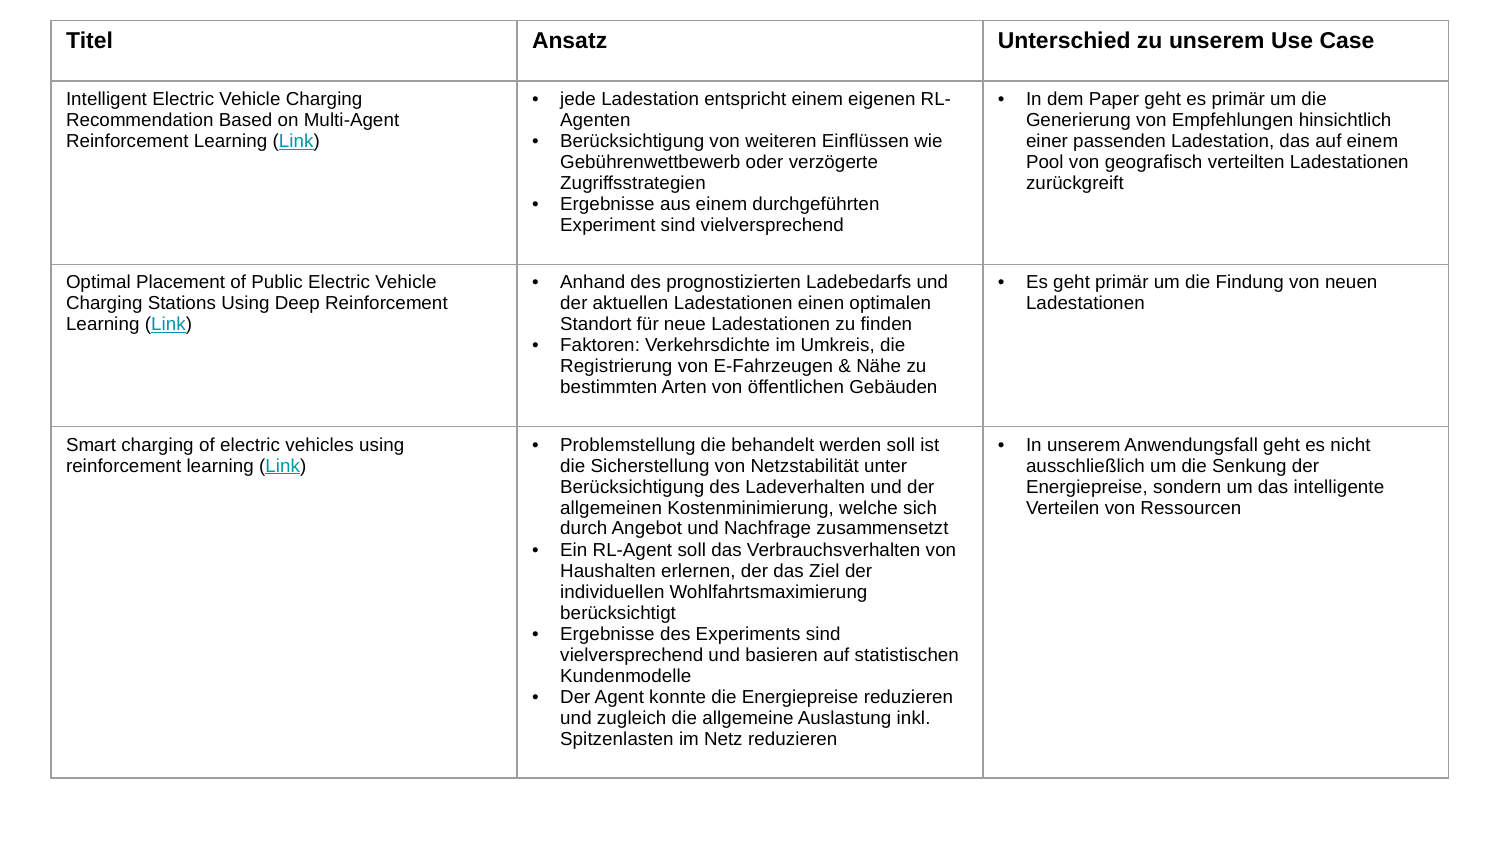

| Titel | Ansatz | Unterschied zu unserem Use Case |
| --- | --- | --- |
| Intelligent Electric Vehicle Charging Recommendation Based on Multi-Agent Reinforcement Learning (Link) | jede Ladestation entspricht einem eigenen RL-Agenten Berücksichtigung von weiteren Einflüssen wie Gebührenwettbewerb oder verzögerte Zugriffsstrategien Ergebnisse aus einem durchgeführten Experiment sind vielversprechend | In dem Paper geht es primär um die Generierung von Empfehlungen hinsichtlich einer passenden Ladestation, das auf einem Pool von geografisch verteilten Ladestationen zurückgreift |
| Optimal Placement of Public Electric Vehicle Charging Stations Using Deep Reinforcement Learning (Link) | Anhand des prognostizierten Ladebedarfs und der aktuellen Ladestationen einen optimalen Standort für neue Ladestationen zu finden Faktoren: Verkehrsdichte im Umkreis, die Registrierung von E-Fahrzeugen & Nähe zu bestimmten Arten von öffentlichen Gebäuden | Es geht primär um die Findung von neuen Ladestationen |
| Smart charging of electric vehicles using reinforcement learning (Link) | Problemstellung die behandelt werden soll ist die Sicherstellung von Netzstabilität unter Berücksichtigung des Ladeverhalten und der allgemeinen Kostenminimierung, welche sich durch Angebot und Nachfrage zusammensetzt Ein RL-Agent soll das Verbrauchsverhalten von Haushalten erlernen, der das Ziel der individuellen Wohlfahrtsmaximierung berücksichtigt Ergebnisse des Experiments sind vielversprechend und basieren auf statistischen Kundenmodelle Der Agent konnte die Energiepreise reduzieren und zugleich die allgemeine Auslastung inkl. Spitzenlasten im Netz reduzieren | In unserem Anwendungsfall geht es nicht ausschließlich um die Senkung der Energiepreise, sondern um das intelligente Verteilen von Ressourcen |